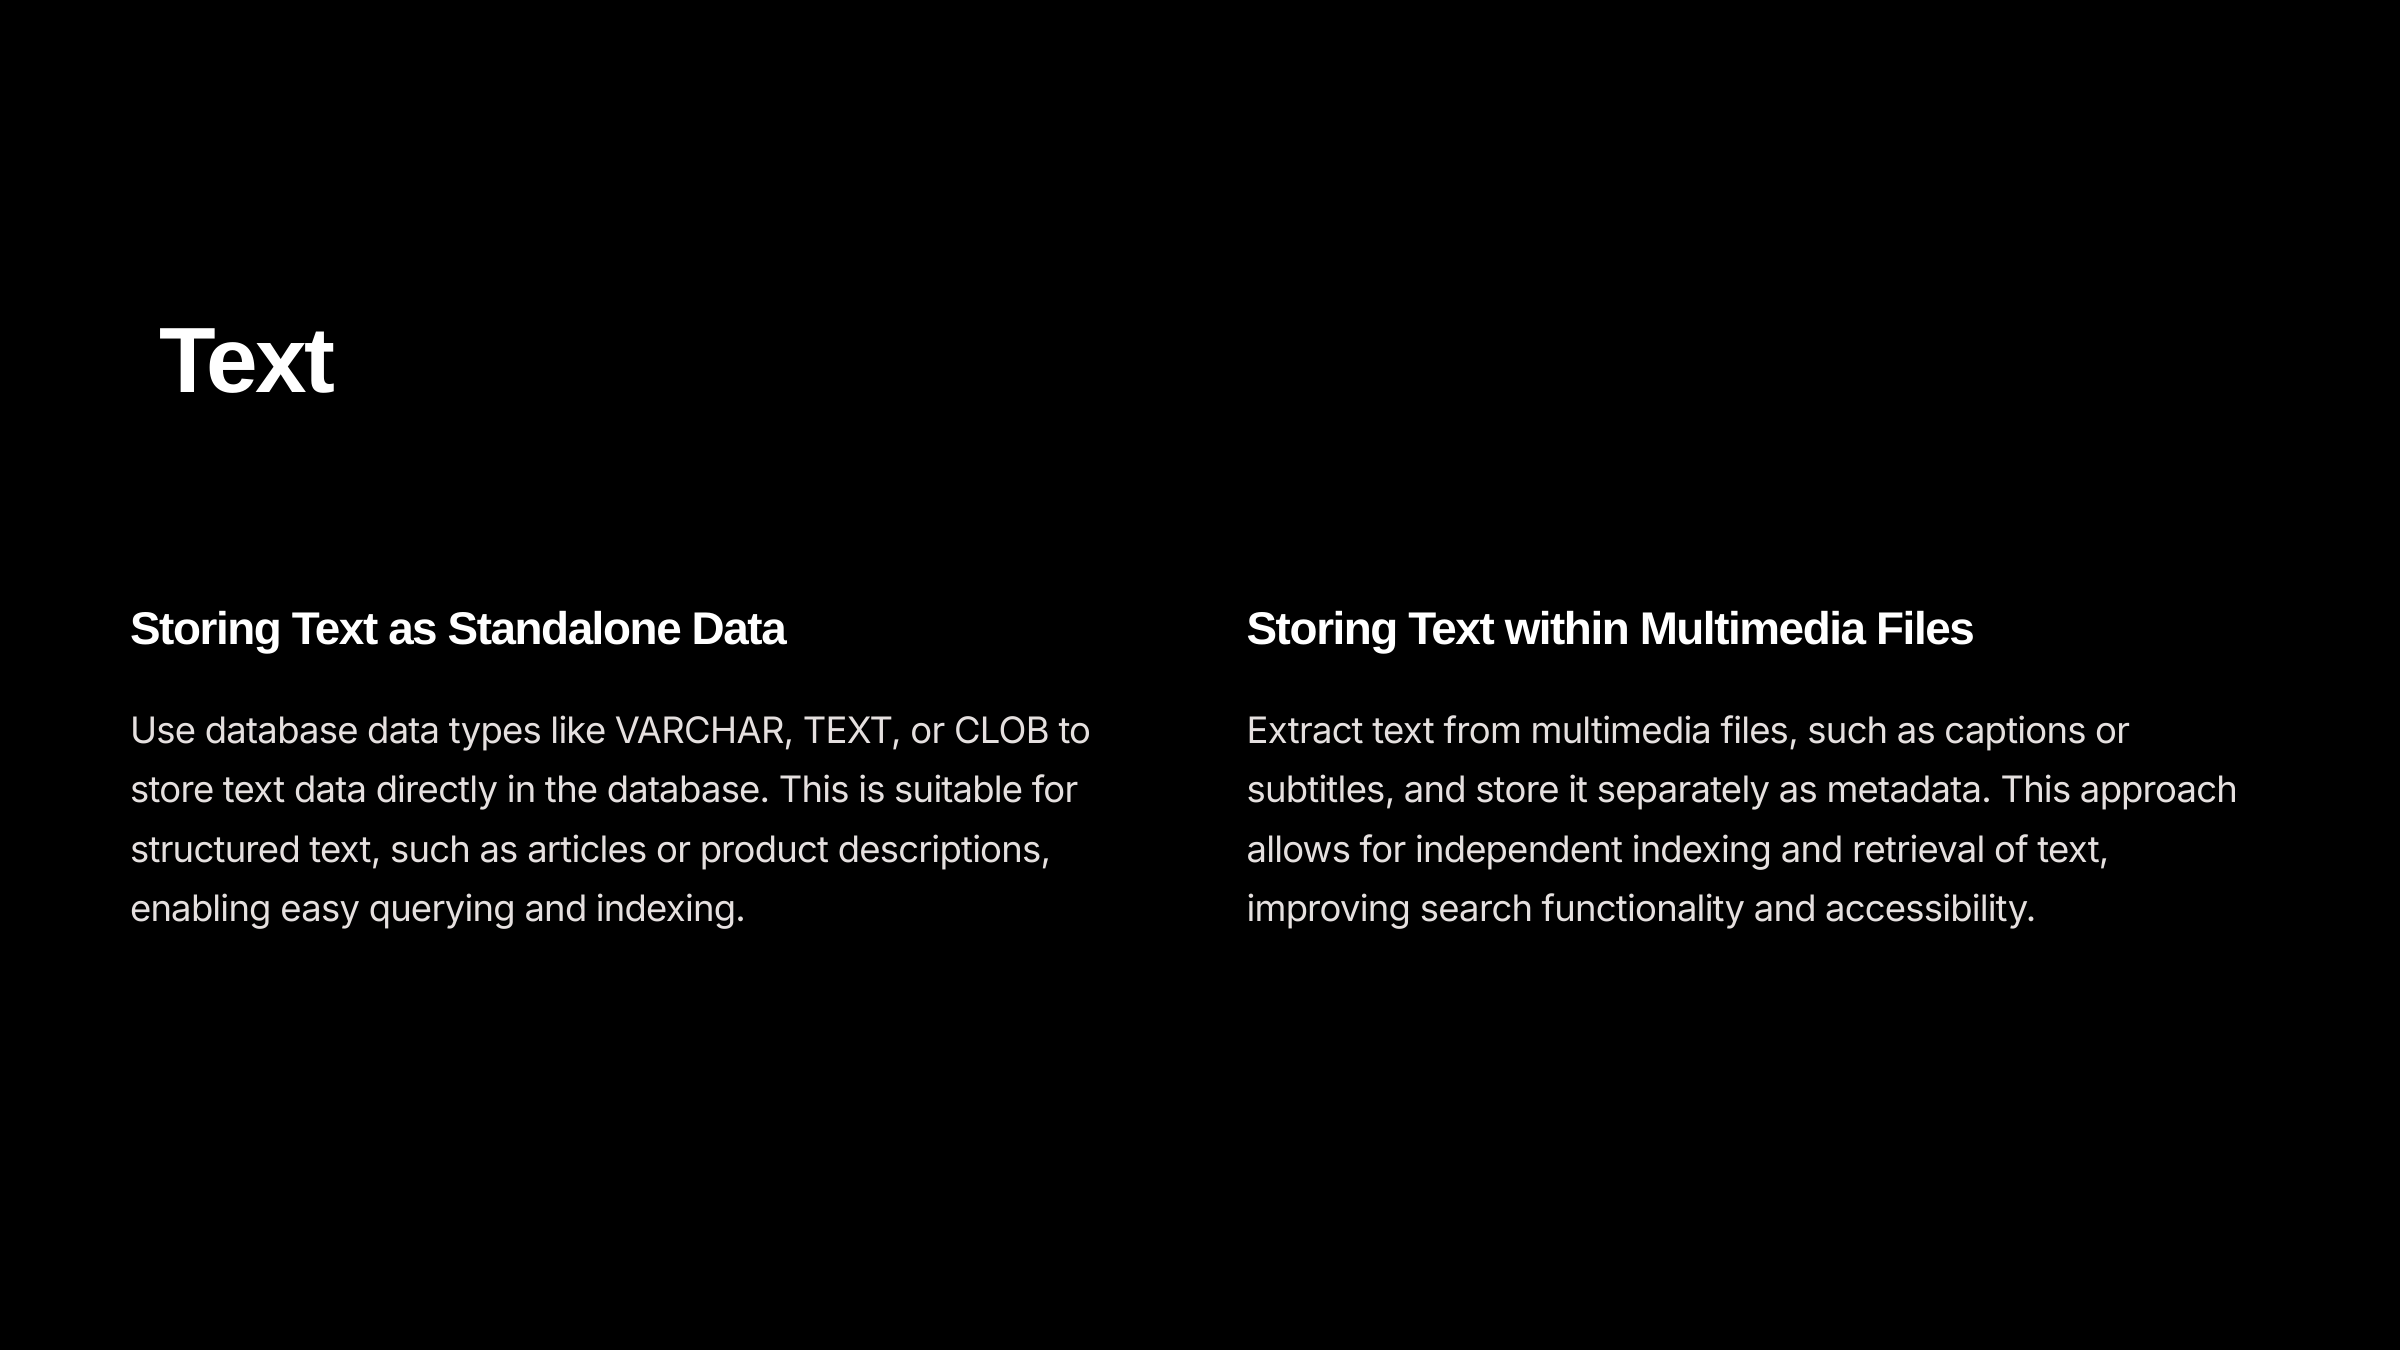

Text
Storing Text as Standalone Data
Storing Text within Multimedia Files
Use database data types like VARCHAR, TEXT, or CLOB to store text data directly in the database. This is suitable for structured text, such as articles or product descriptions, enabling easy querying and indexing.
Extract text from multimedia files, such as captions or subtitles, and store it separately as metadata. This approach allows for independent indexing and retrieval of text, improving search functionality and accessibility.